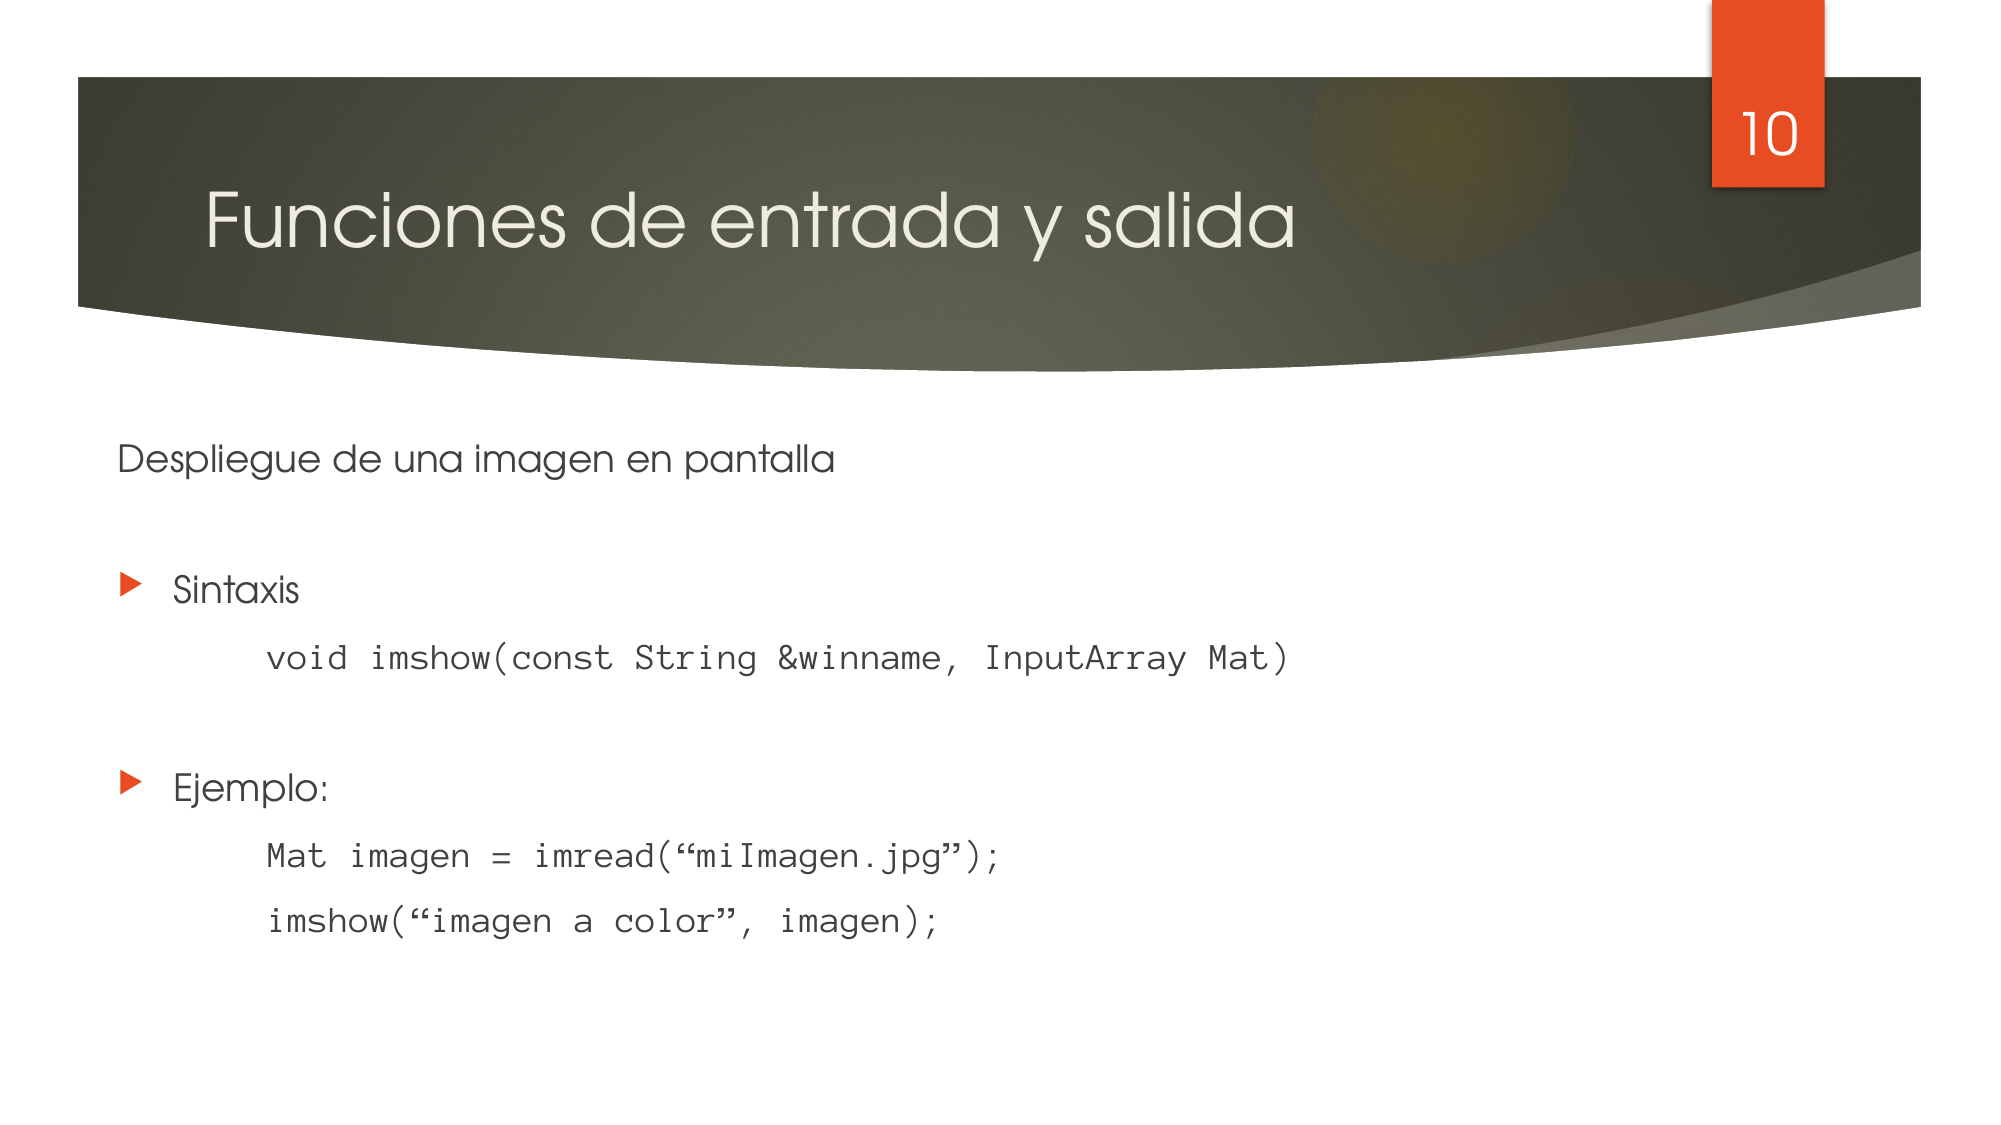

10
# Funciones de entrada y salida
Despliegue de una imagen en pantalla

Sintaxis
	void imshow(const String &winname, InputArray Mat)

Ejemplo:
	Mat imagen = imread(“miImagen.jpg”);
	imshow(“imagen a color”, imagen);